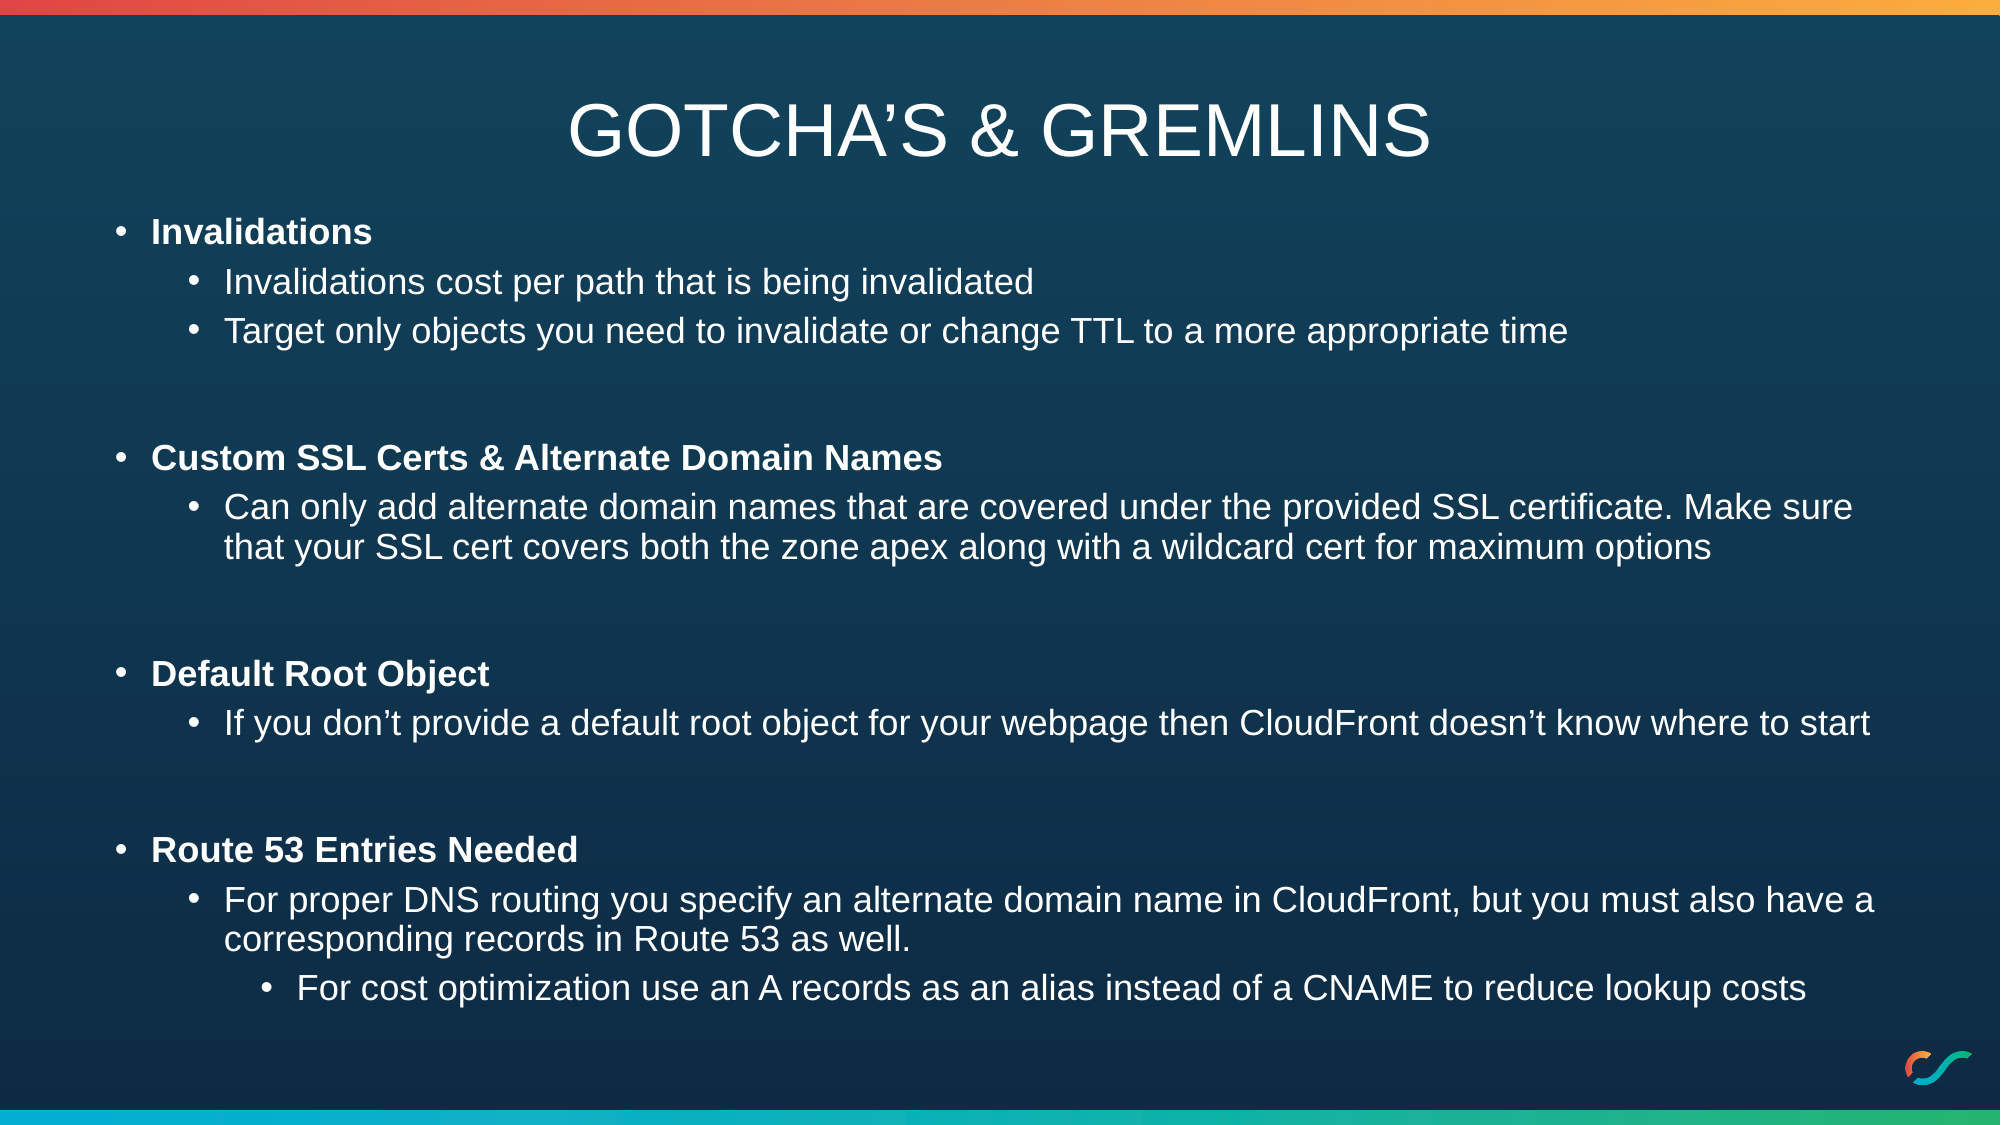

# Gotcha’s & Gremlins
Invalidations
Invalidations cost per path that is being invalidated
Target only objects you need to invalidate or change TTL to a more appropriate time

Custom SSL Certs & Alternate Domain Names
Can only add alternate domain names that are covered under the provided SSL certificate. Make sure that your SSL cert covers both the zone apex along with a wildcard cert for maximum options

Default Root Object
If you don’t provide a default root object for your webpage then CloudFront doesn’t know where to start

Route 53 Entries Needed
For proper DNS routing you specify an alternate domain name in CloudFront, but you must also have a corresponding records in Route 53 as well.
For cost optimization use an A records as an alias instead of a CNAME to reduce lookup costs